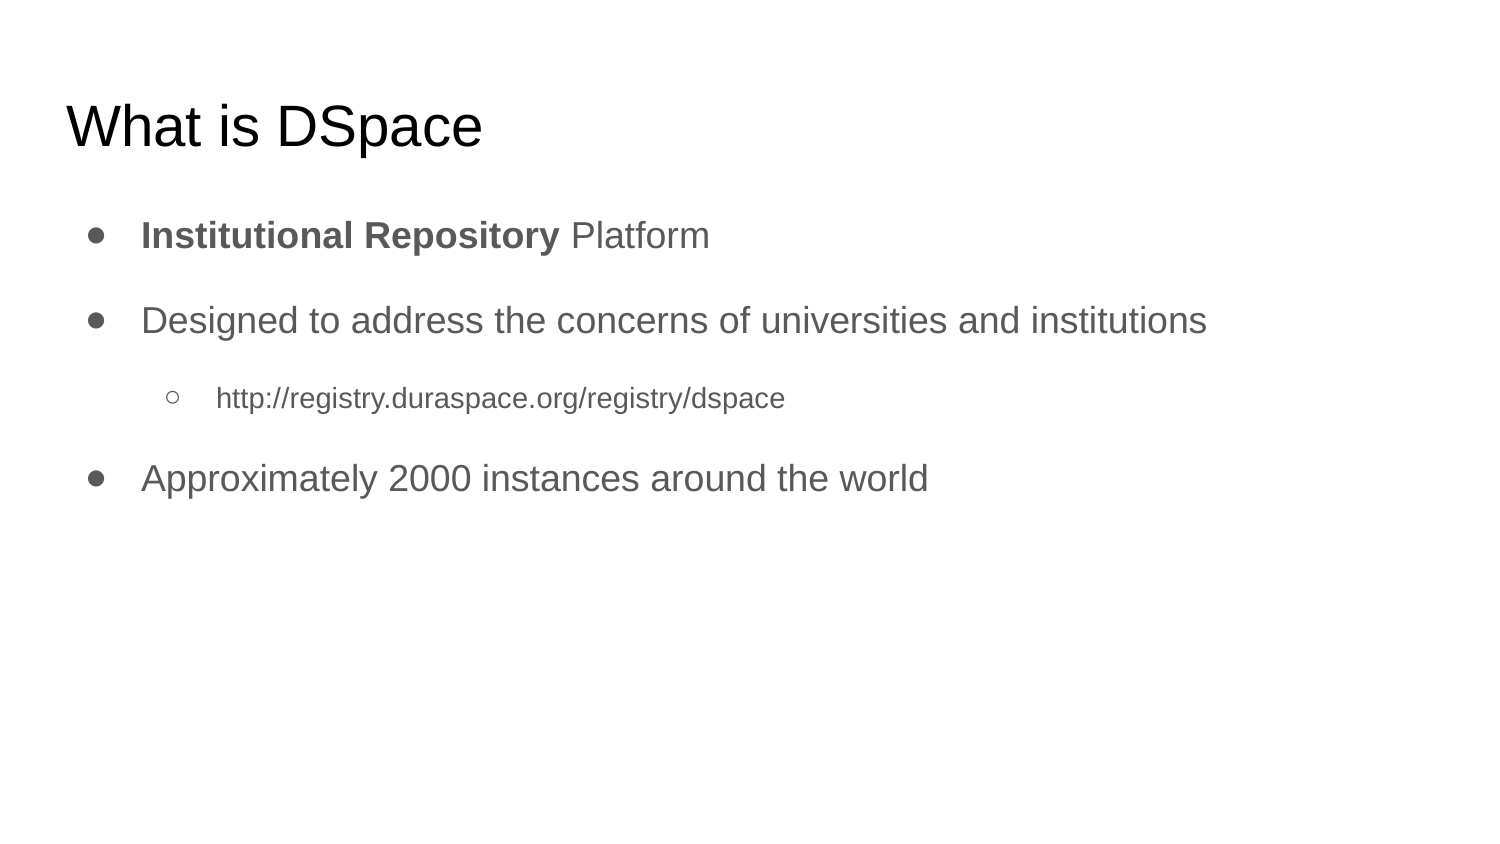

# What is DSpace
Institutional Repository Platform
Designed to address the concerns of universities and institutions
http://registry.duraspace.org/registry/dspace
Approximately 2000 instances around the world